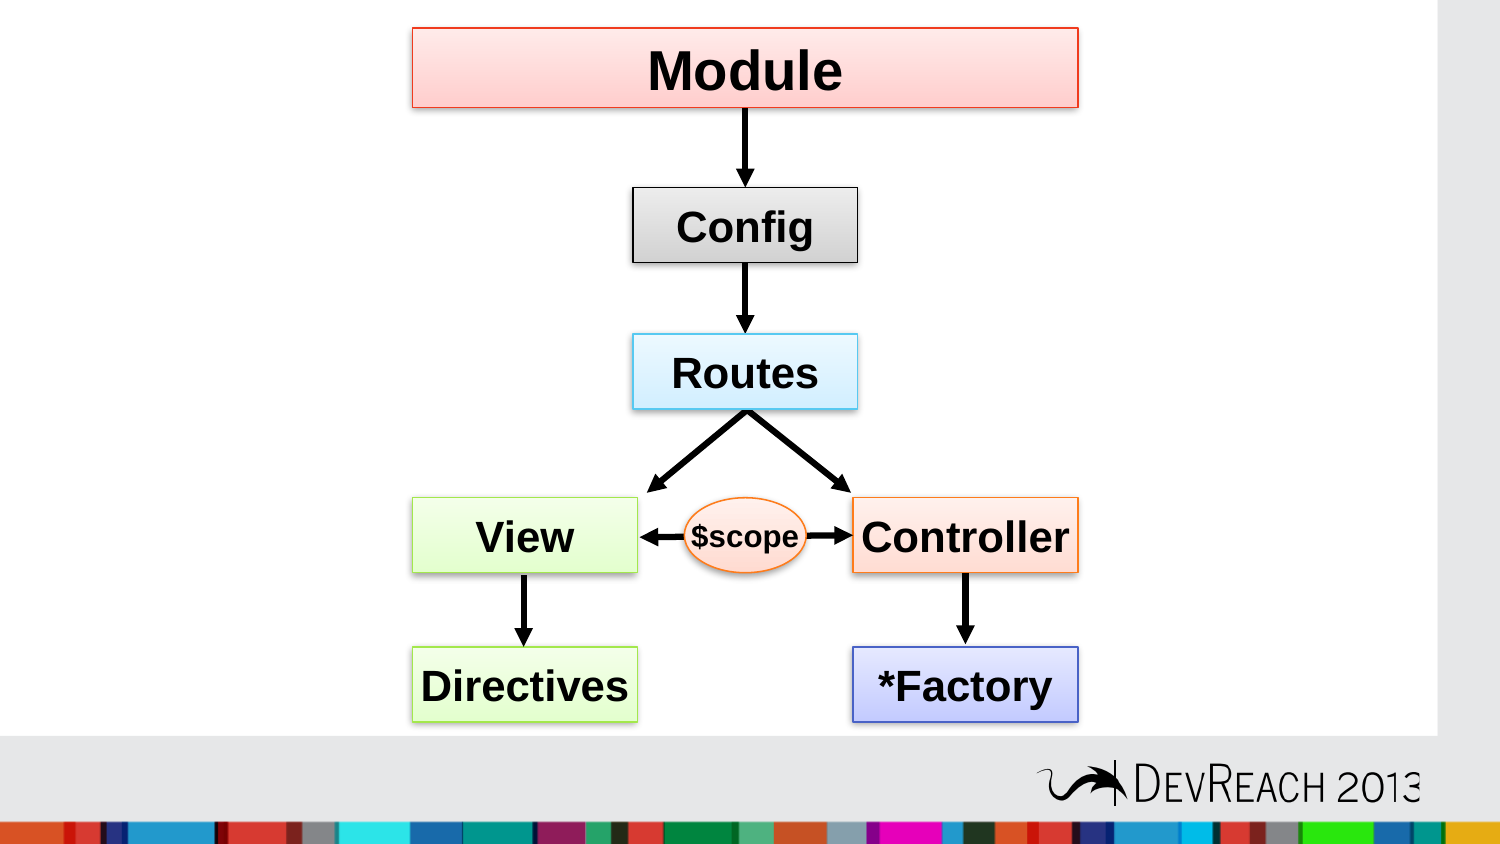

Module
Config
Routes
View
$scope
Controller
Directives
*Factory